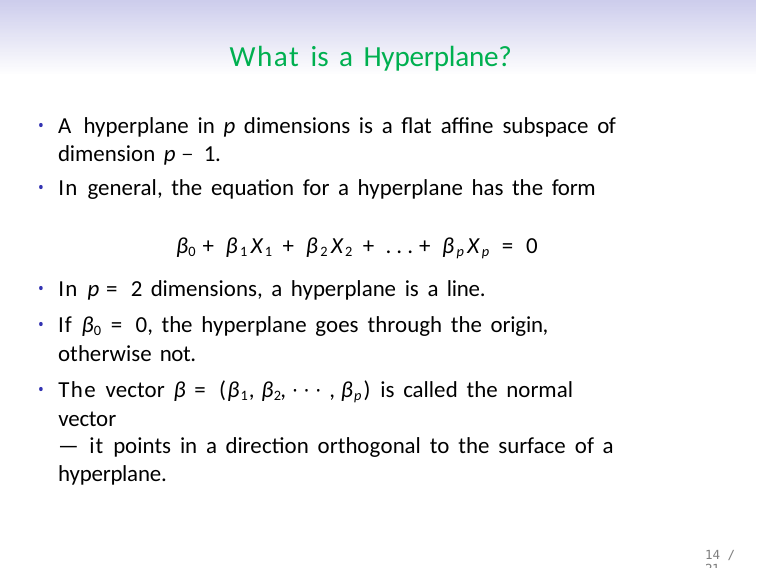

# What is a Hyperplane?
A hyperplane in p dimensions is a flat affine subspace of dimension p − 1.
In general, the equation for a hyperplane has the form

β0 + β1X1 + β2X2 + . . . + βpXp = 0
In p = 2 dimensions, a hyperplane is a line.
If β0 = 0, the hyperplane goes through the origin, otherwise not.
The vector β = (β1, β2, · · · , βp) is called the normal vector
— it points in a direction orthogonal to the surface of a hyperplane.
14 / 21